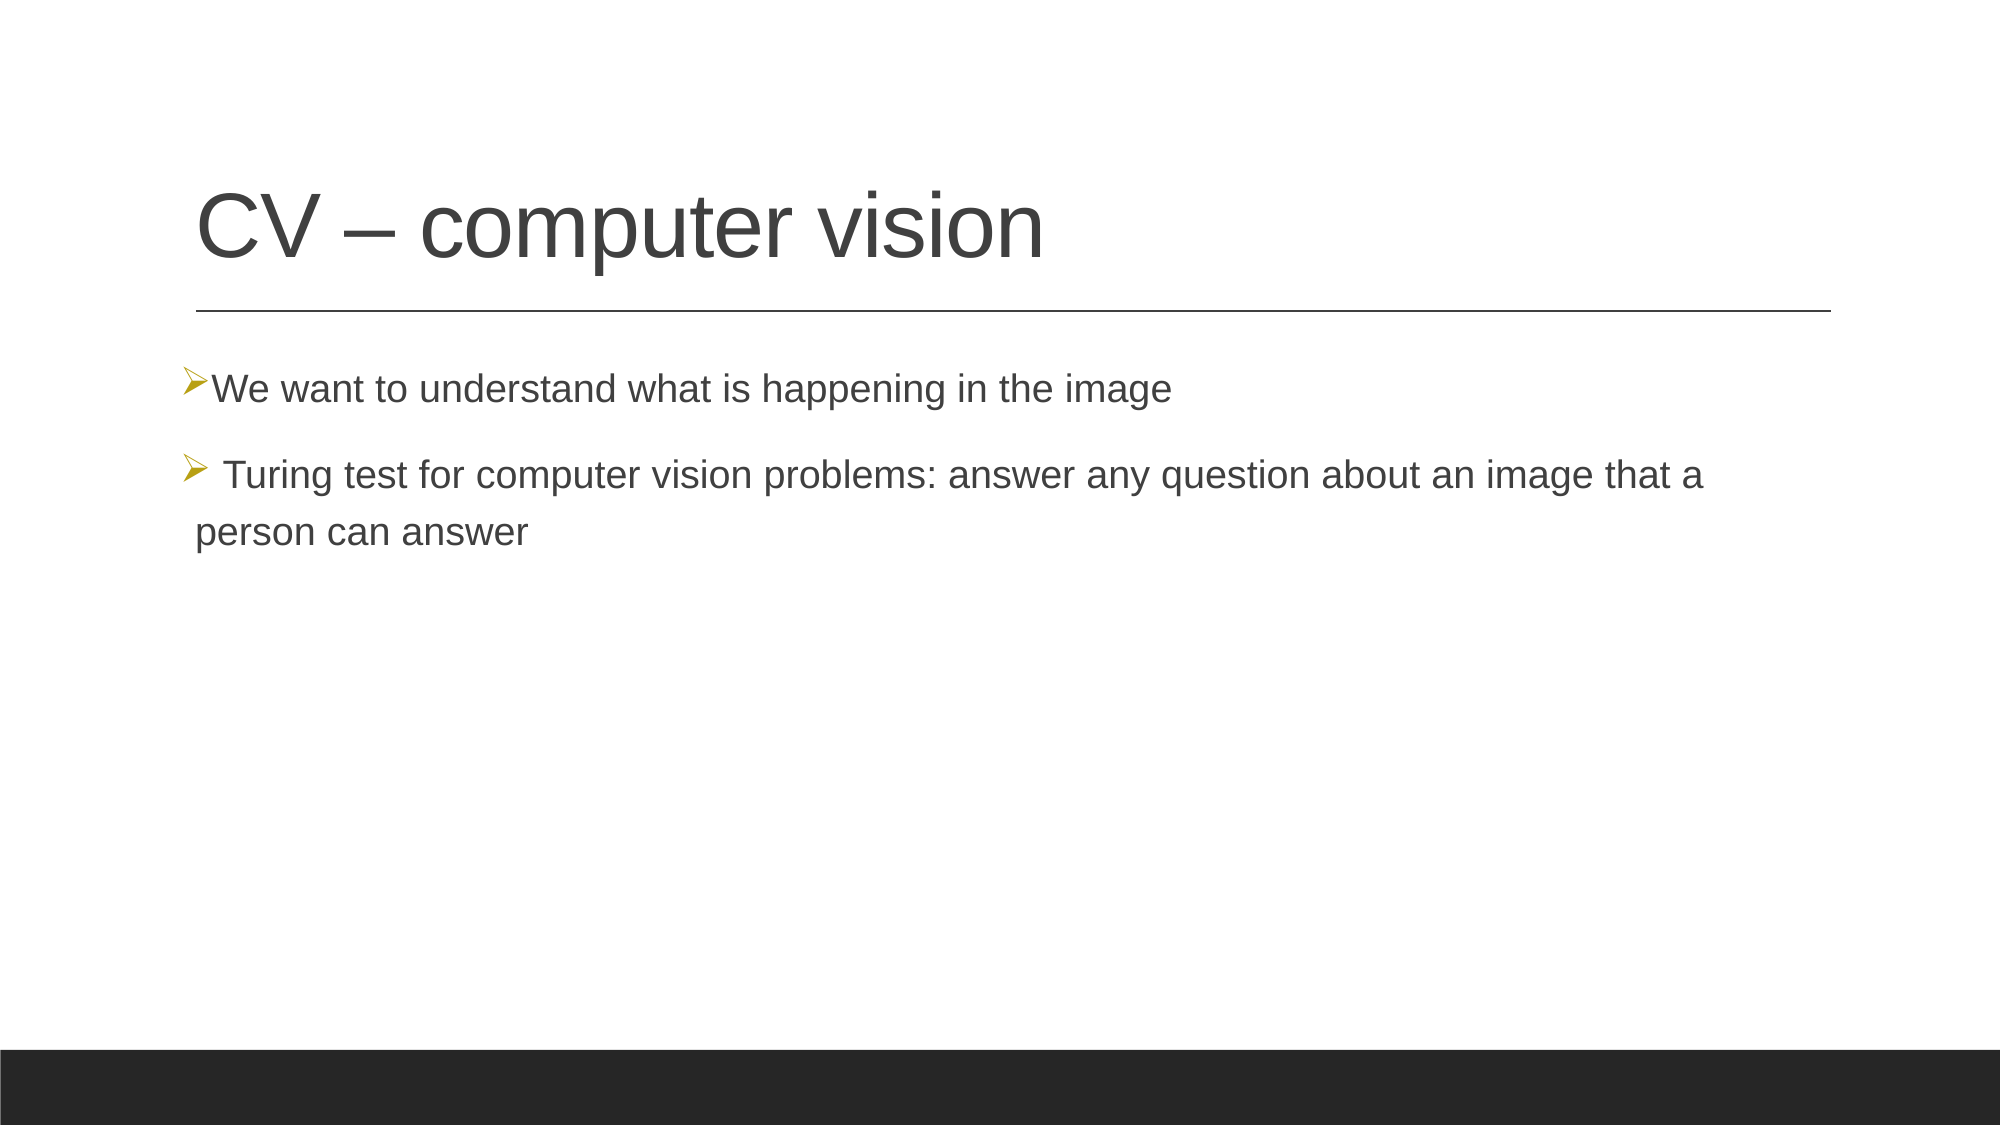

# CV – computer vision
We want to understand what is happening in the image
 Turing test for computer vision problems: answer any question about an image that a person can answer